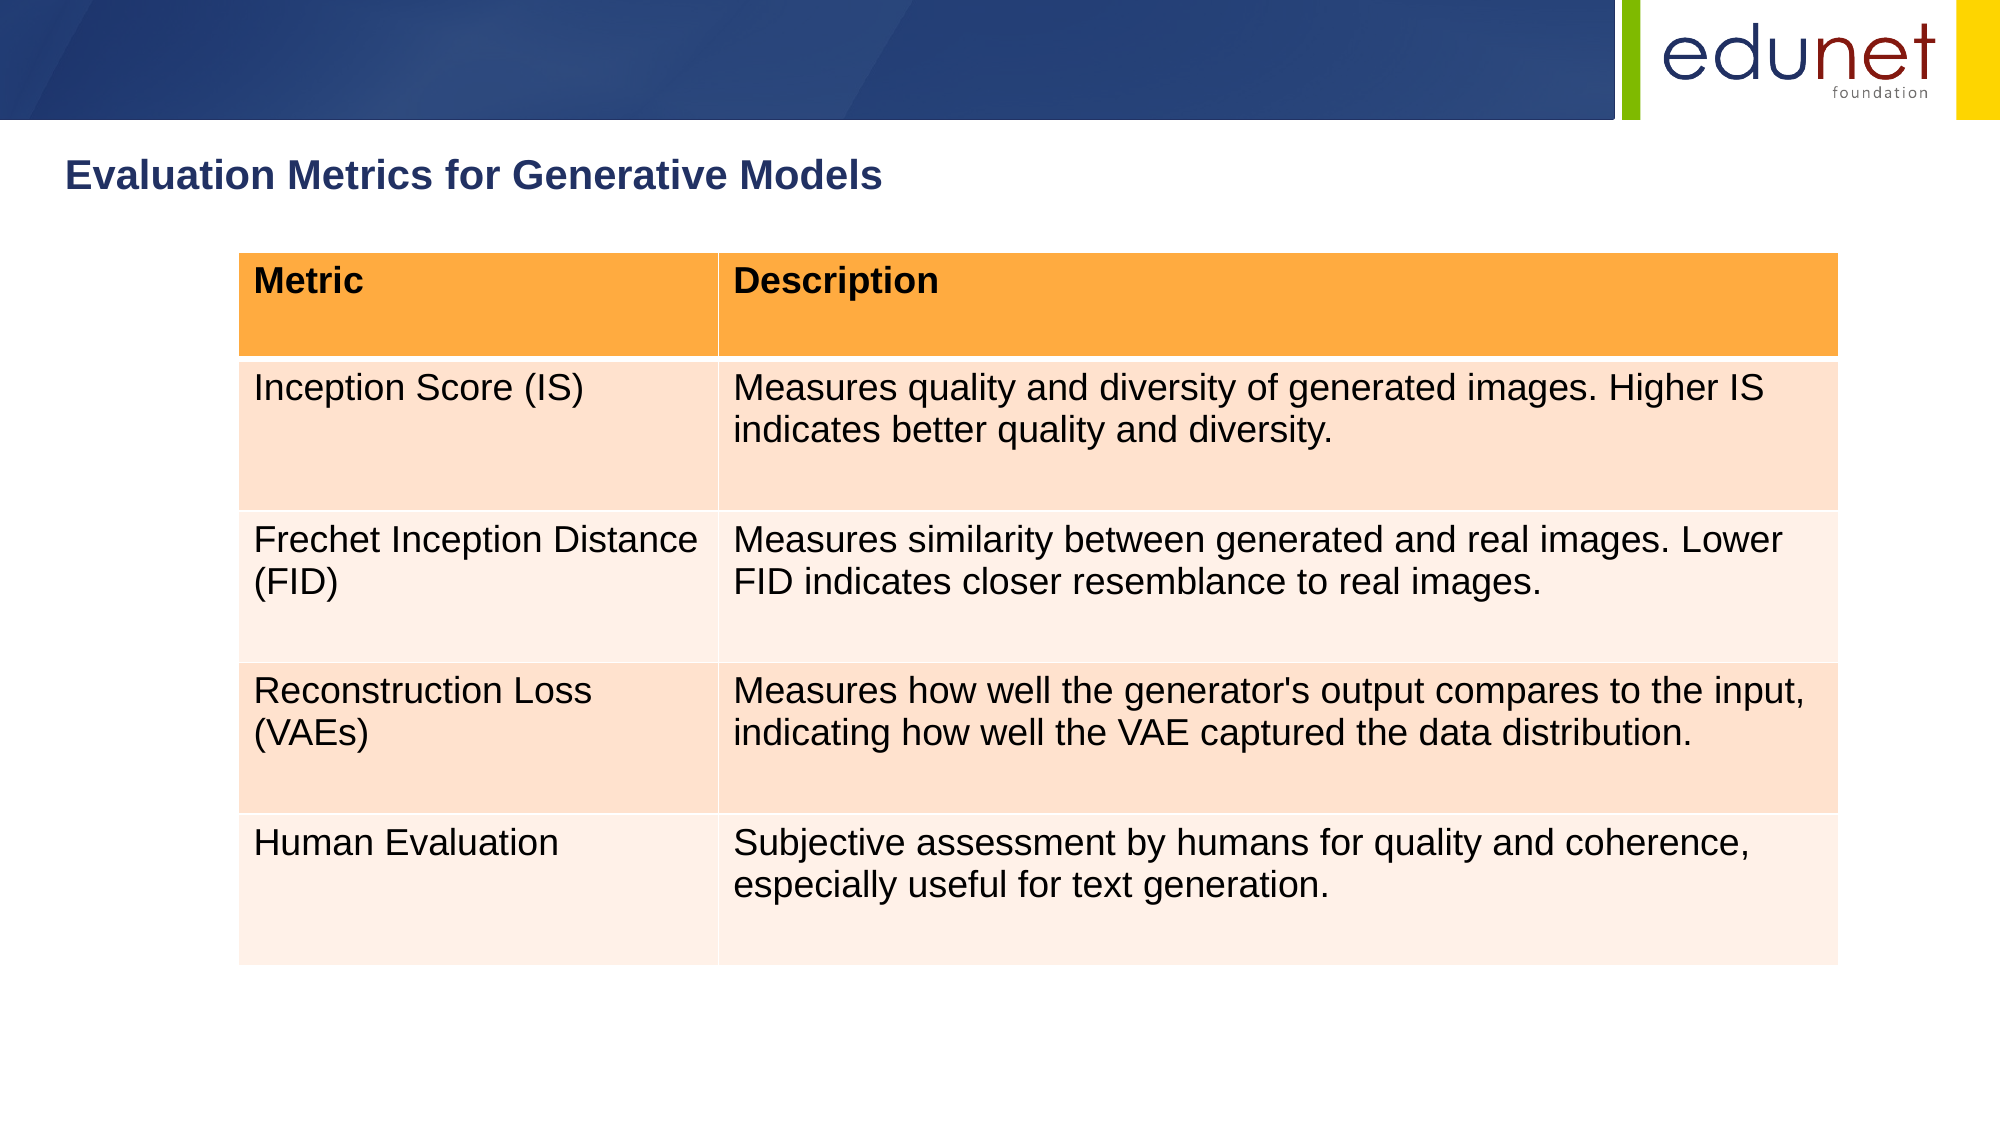

Evaluation Metrics for Generative Models
| Metric | Description |
| --- | --- |
| Inception Score (IS) | Measures quality and diversity of generated images. Higher IS indicates better quality and diversity. |
| Frechet Inception Distance (FID) | Measures similarity between generated and real images. Lower FID indicates closer resemblance to real images. |
| Reconstruction Loss (VAEs) | Measures how well the generator's output compares to the input, indicating how well the VAE captured the data distribution. |
| Human Evaluation | Subjective assessment by humans for quality and coherence, especially useful for text generation. |